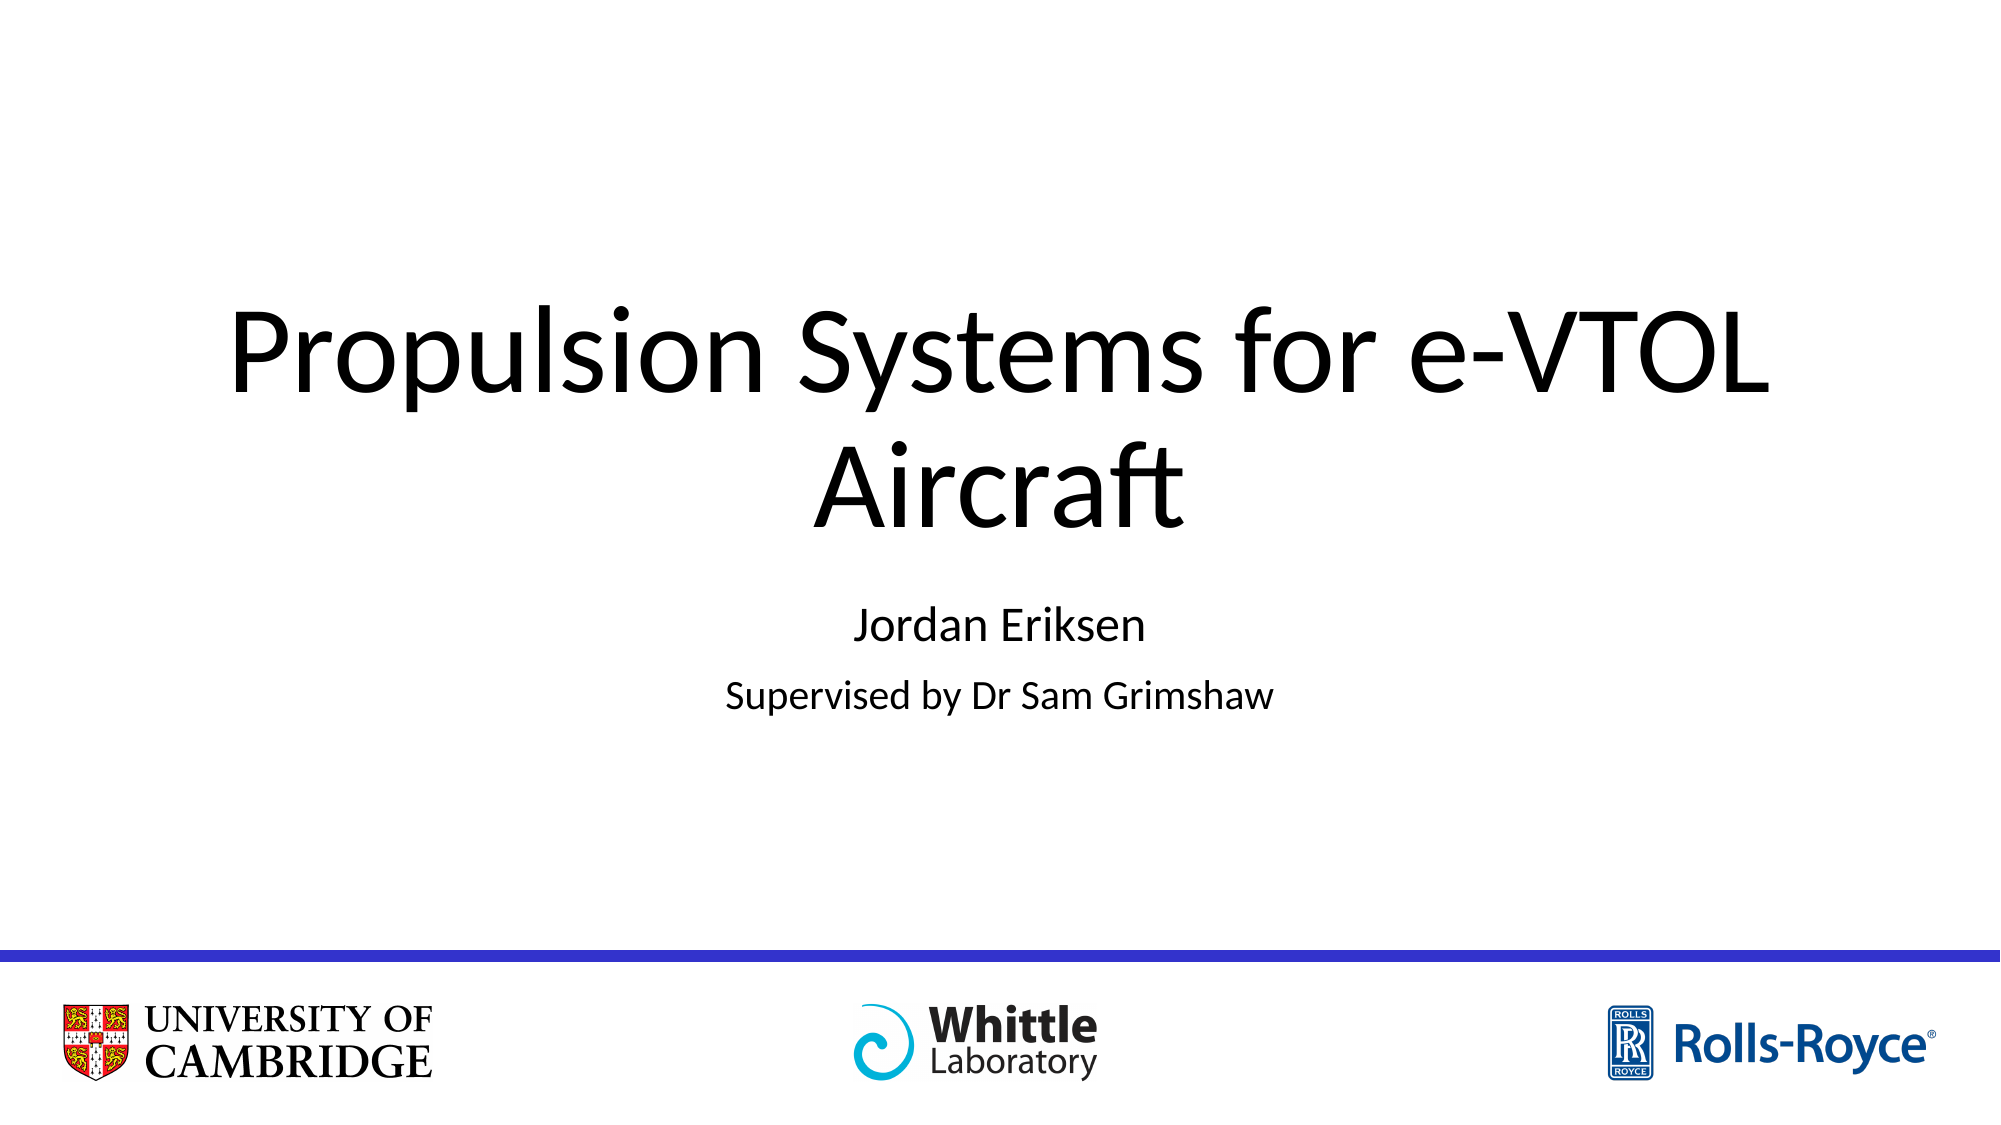

# Propulsion Systems for e-VTOL Aircraft
Jordan Eriksen
Supervised by Dr Sam Grimshaw